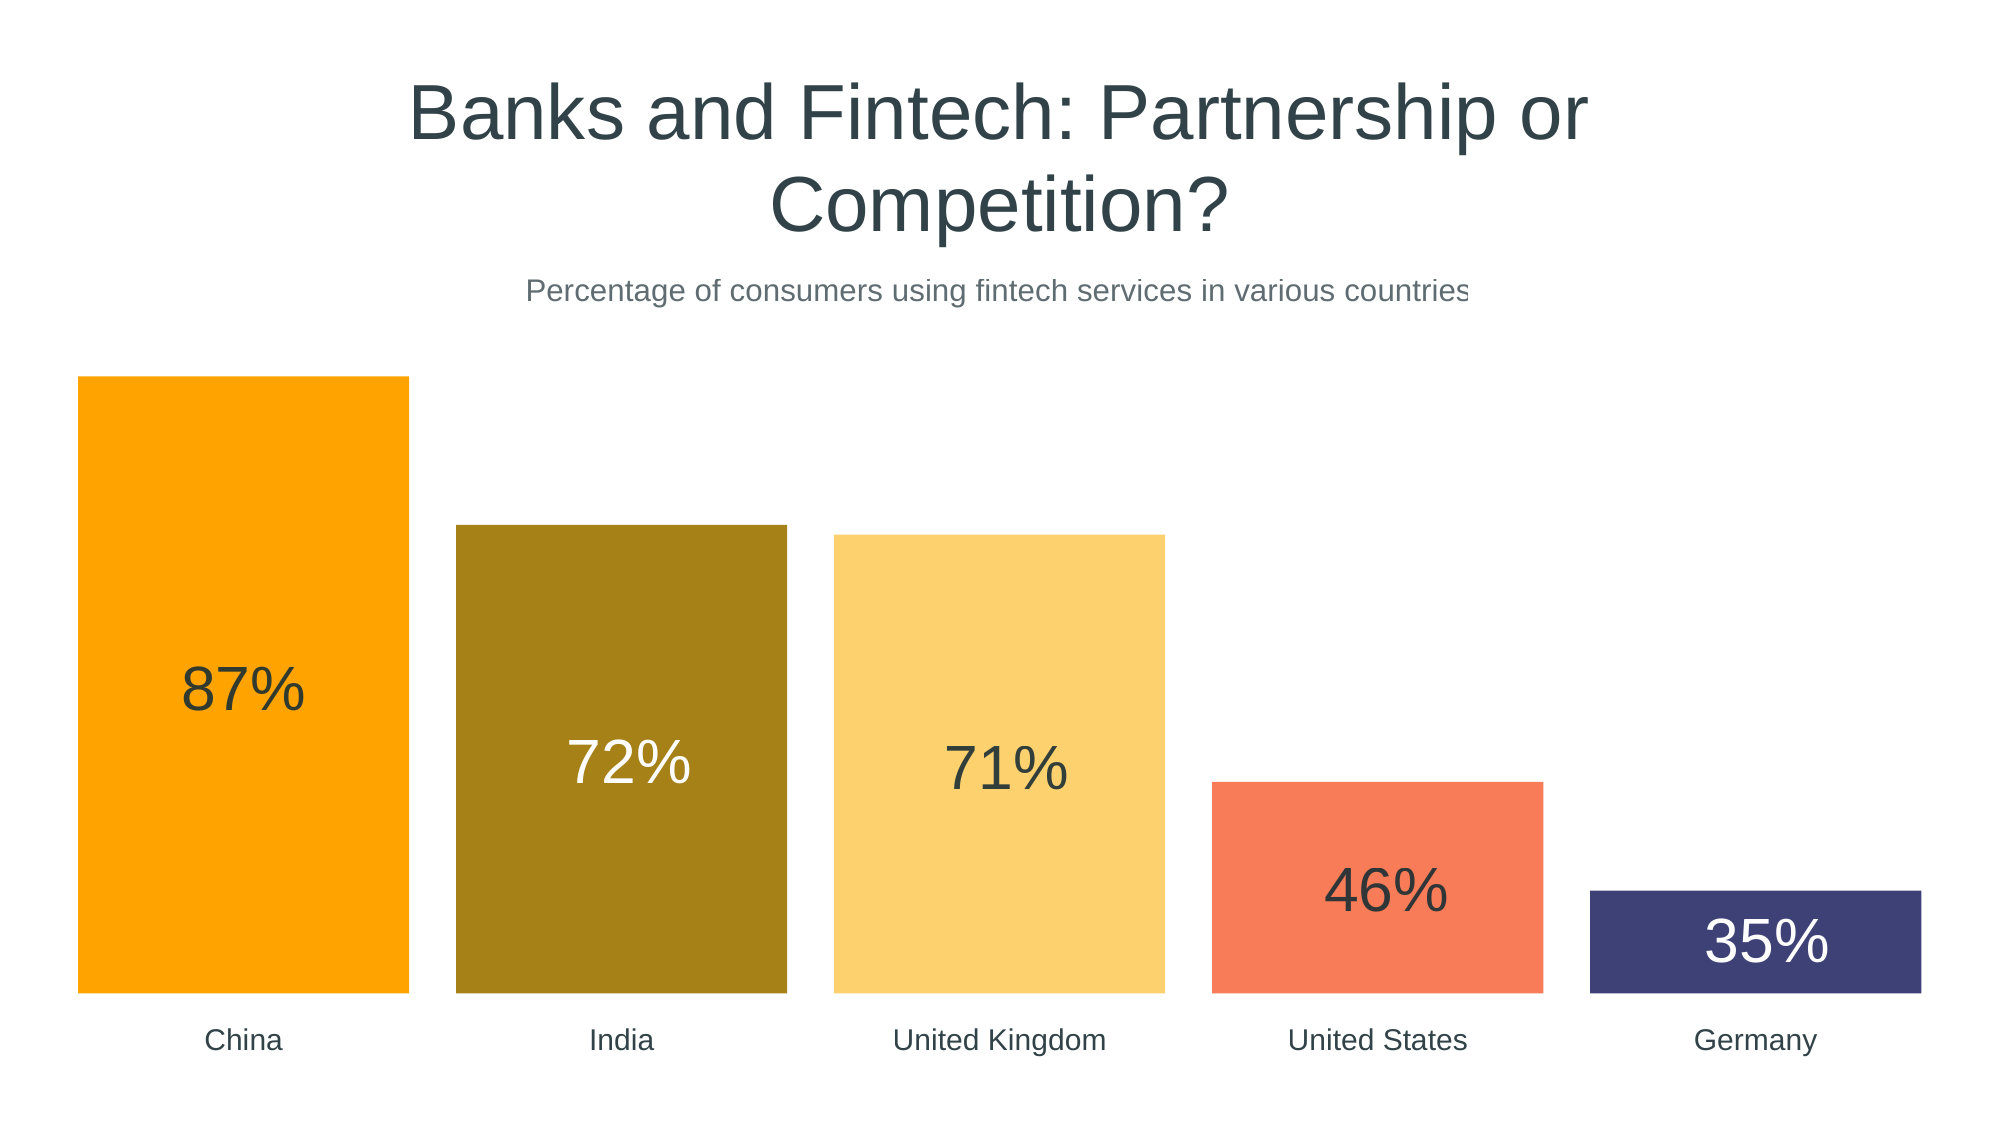

Banks and Fintech: Partnership or Competition?
Percentage of consumers using fintech services in various countries

87%
72%
71%

46%

35%
China
India
United Kingdom
United States
Germany